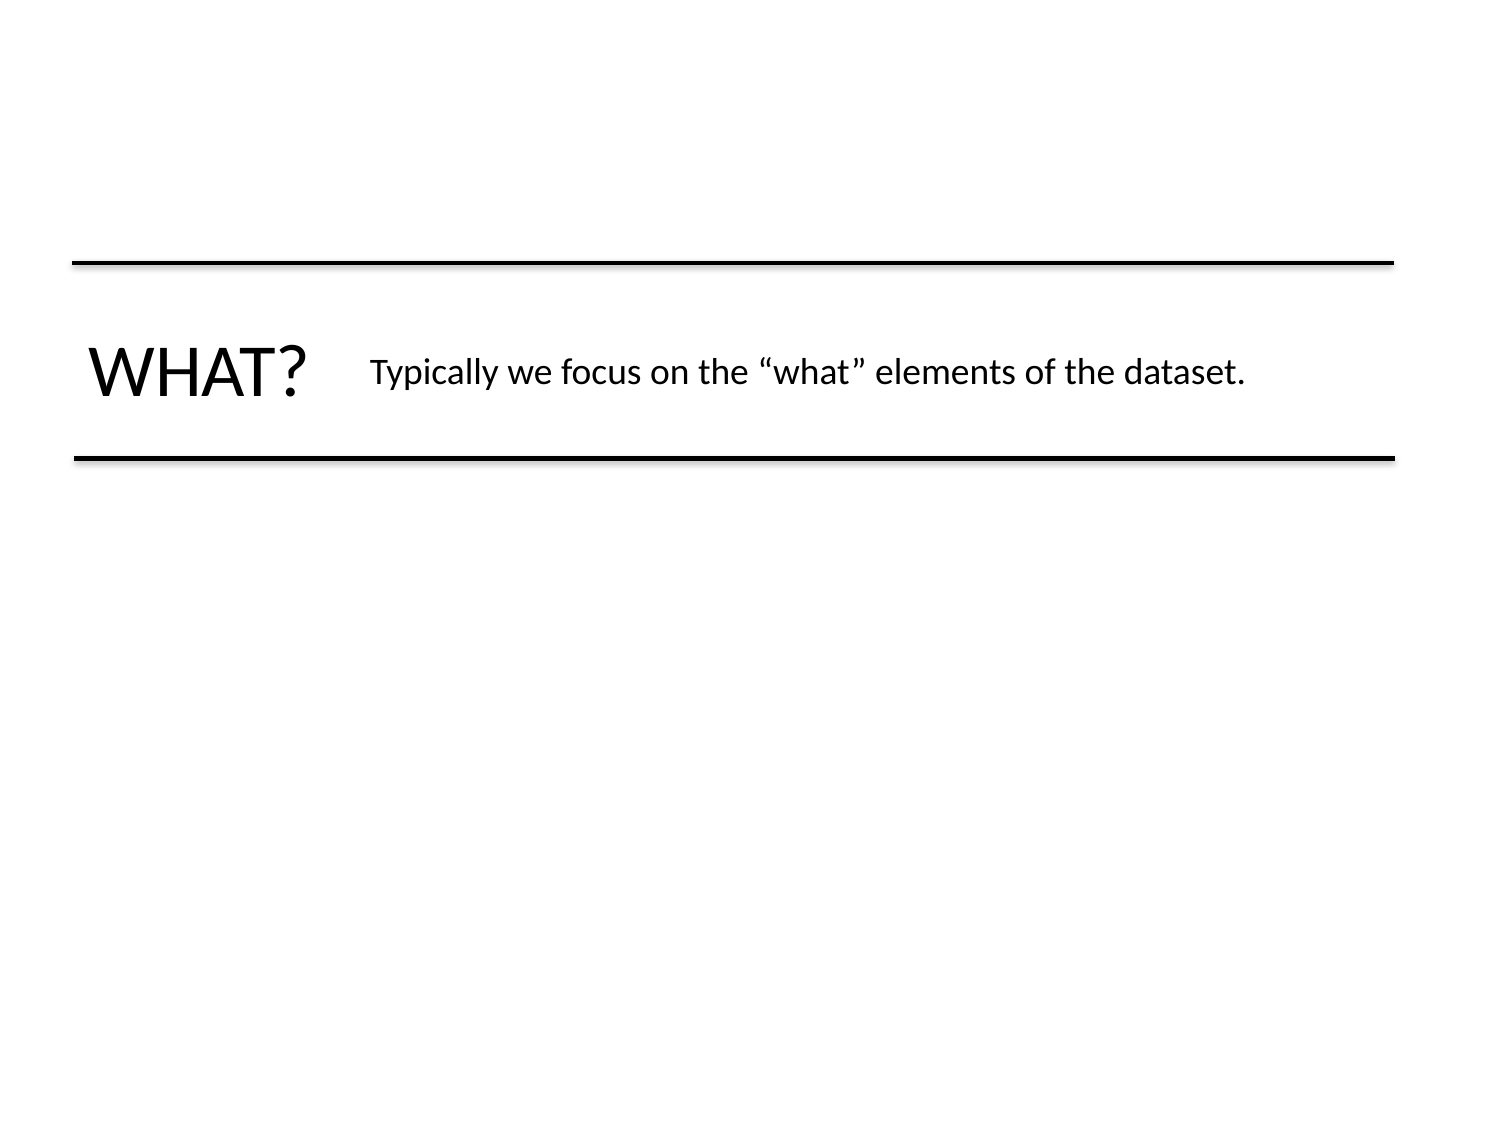

WHAT?
Typically we focus on the “what” elements of the dataset.